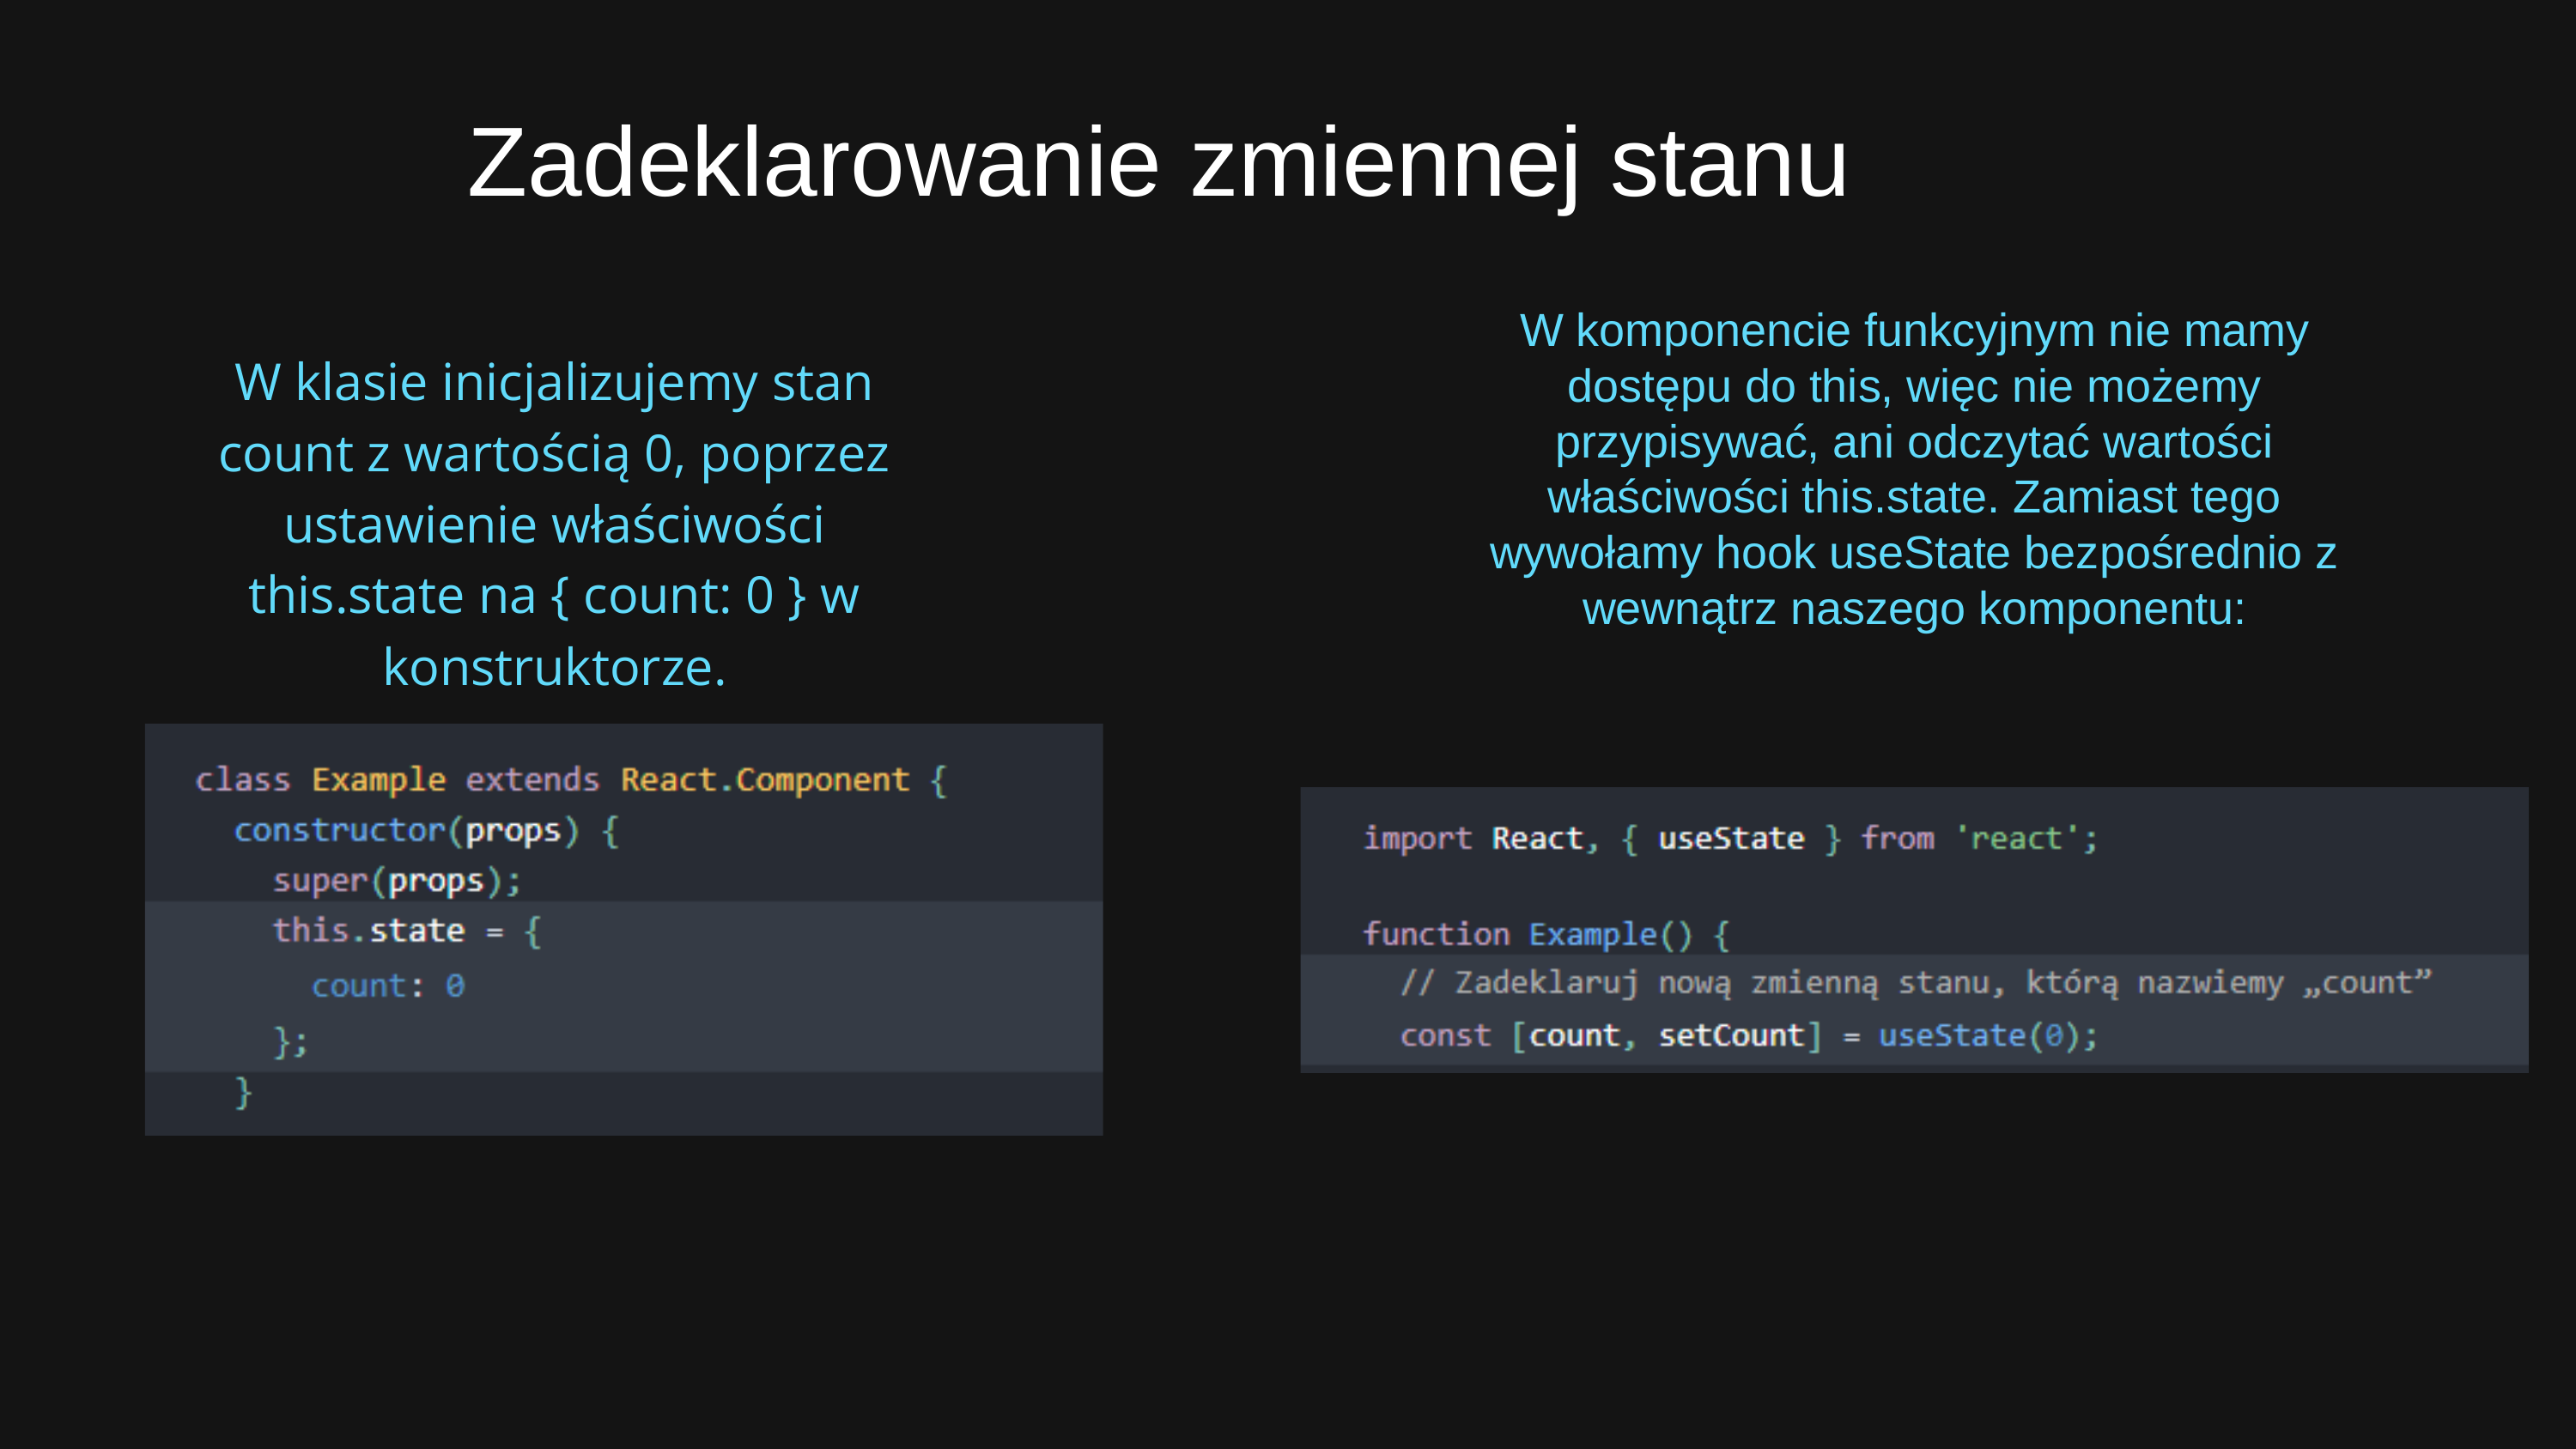

Zadeklarowanie zmiennej stanu

W komponencie funkcyjnym nie mamy dostępu do this, więc nie możemy przypisywać, ani odczytać wartości właściwości this.state. Zamiast tego wywołamy hook useState bezpośrednio z wewnątrz naszego komponentu:
W klasie inicjalizujemy stan count z wartością 0, poprzez ustawienie właściwości this.state na { count: 0 } w konstruktorze.